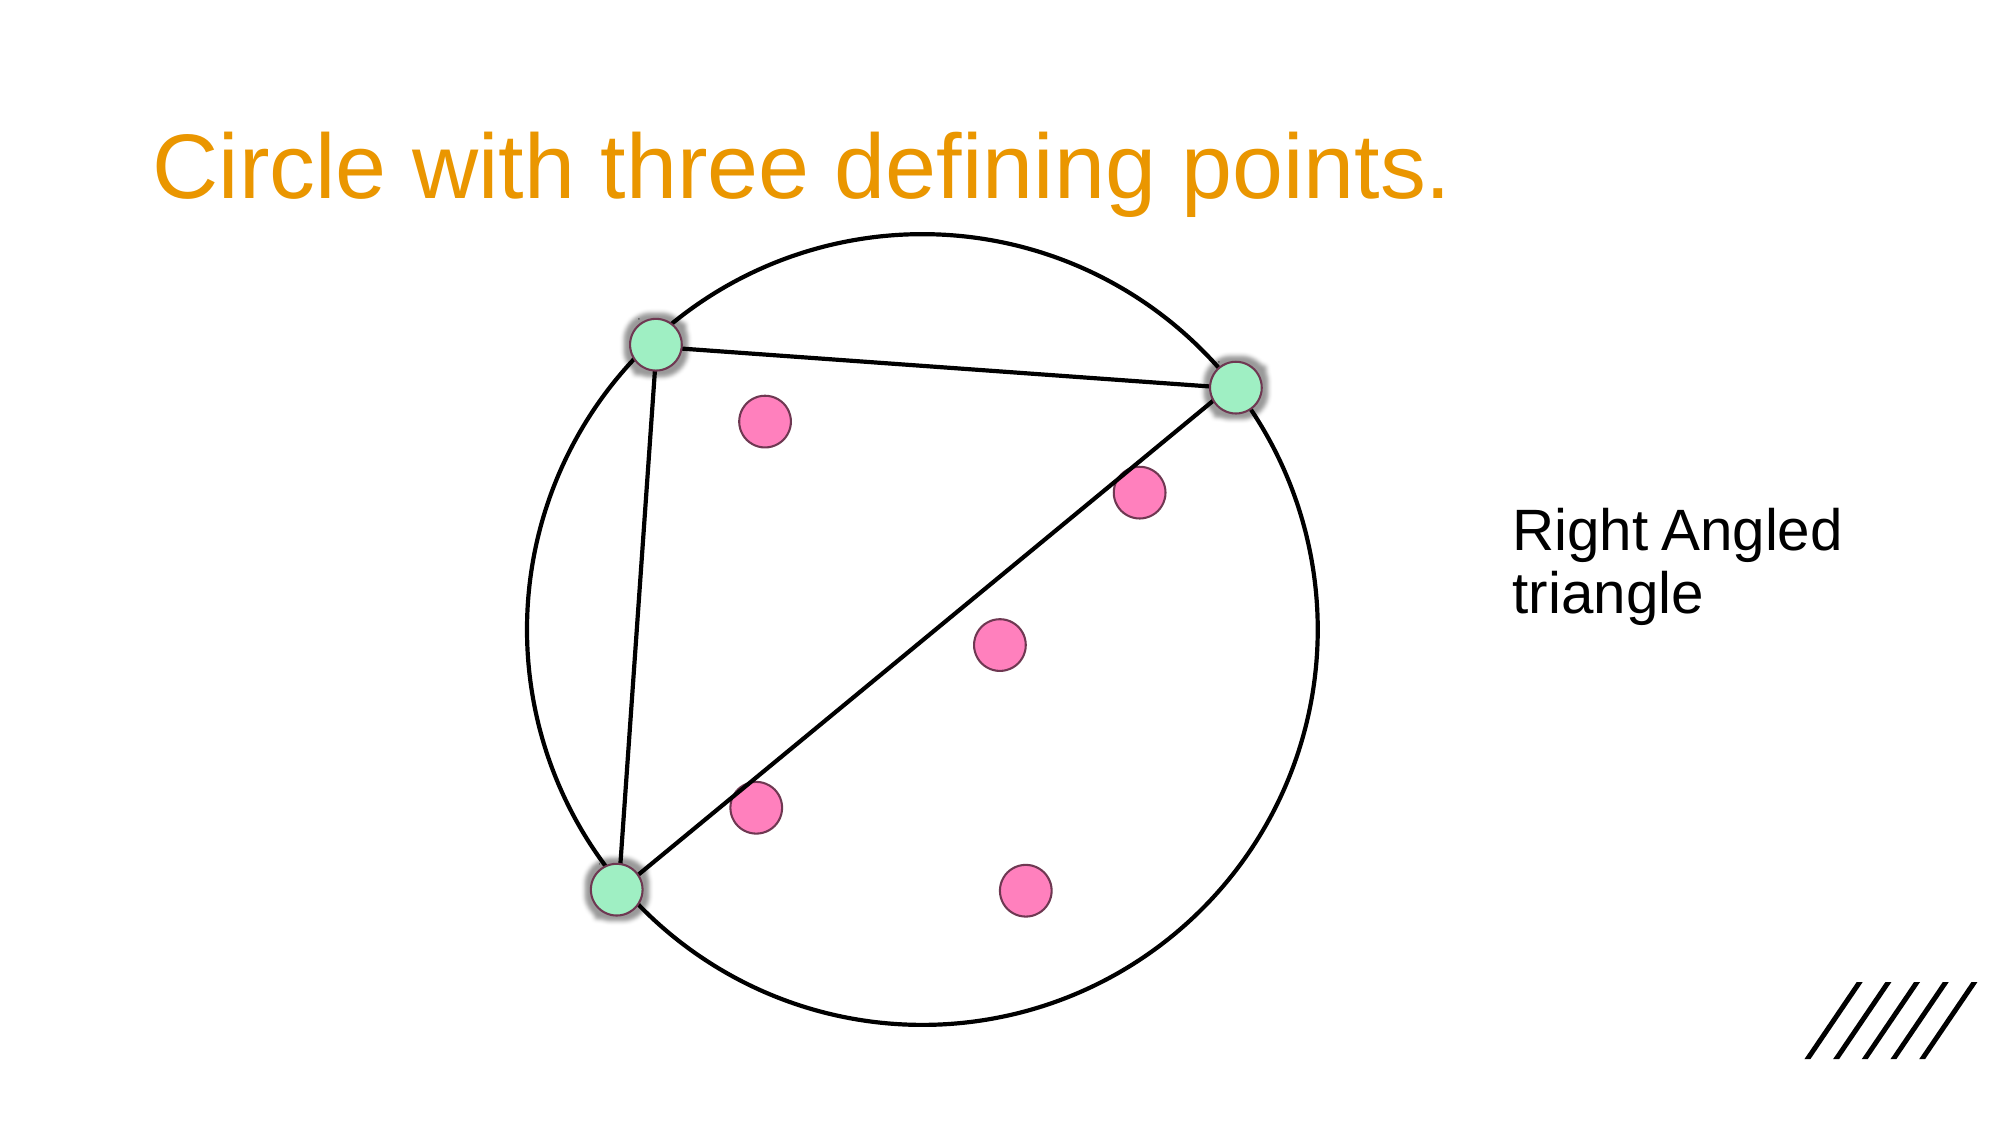

# Circle with three defining points.

Right Angled triangle